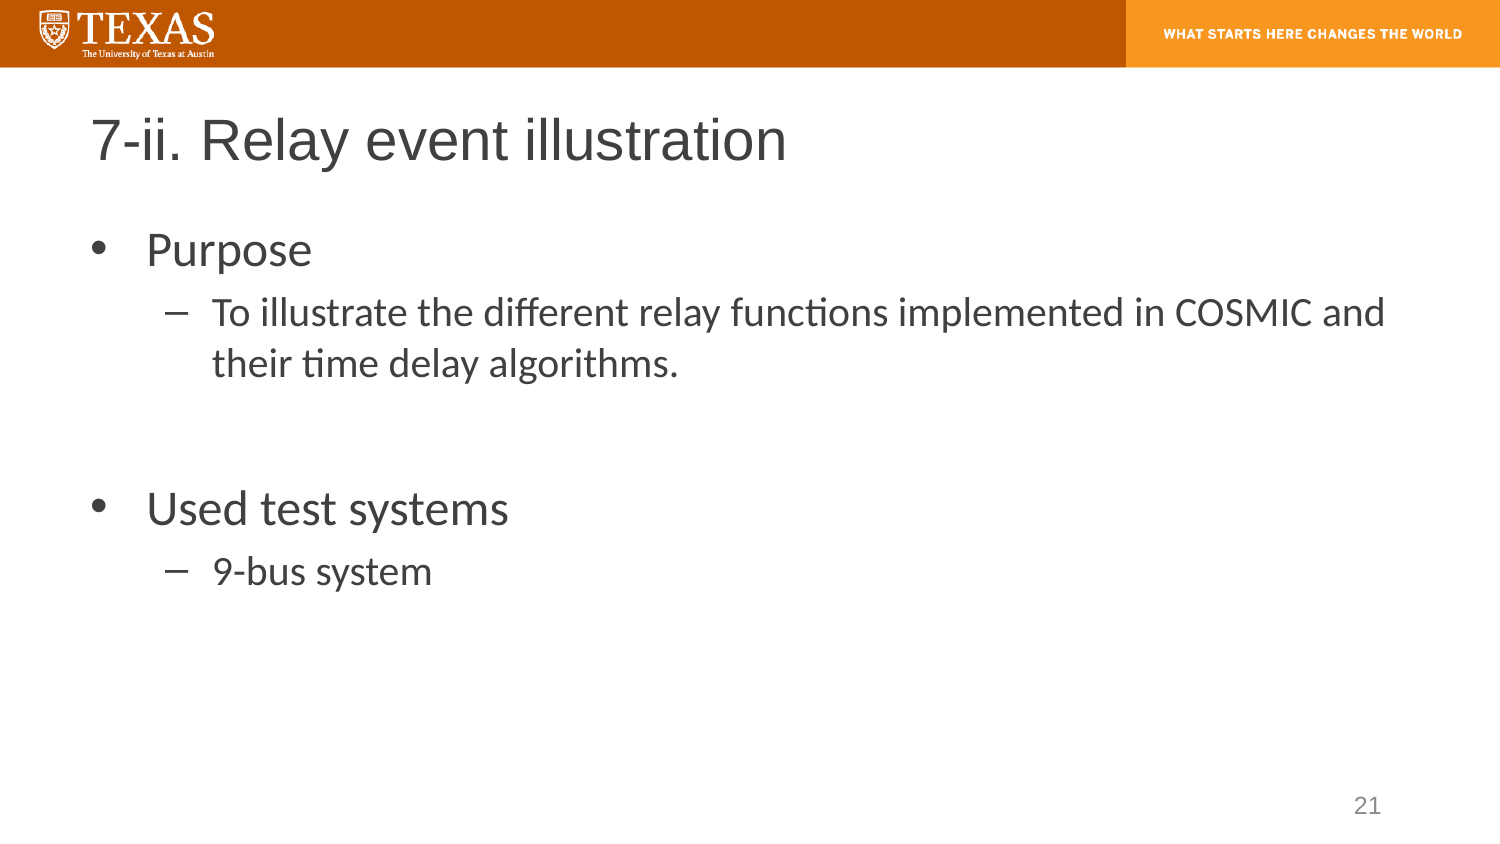

# 7-ii. Relay event illustration
Purpose
To illustrate the different relay functions implemented in COSMIC and their time delay algorithms.

Used test systems
9-bus system

21